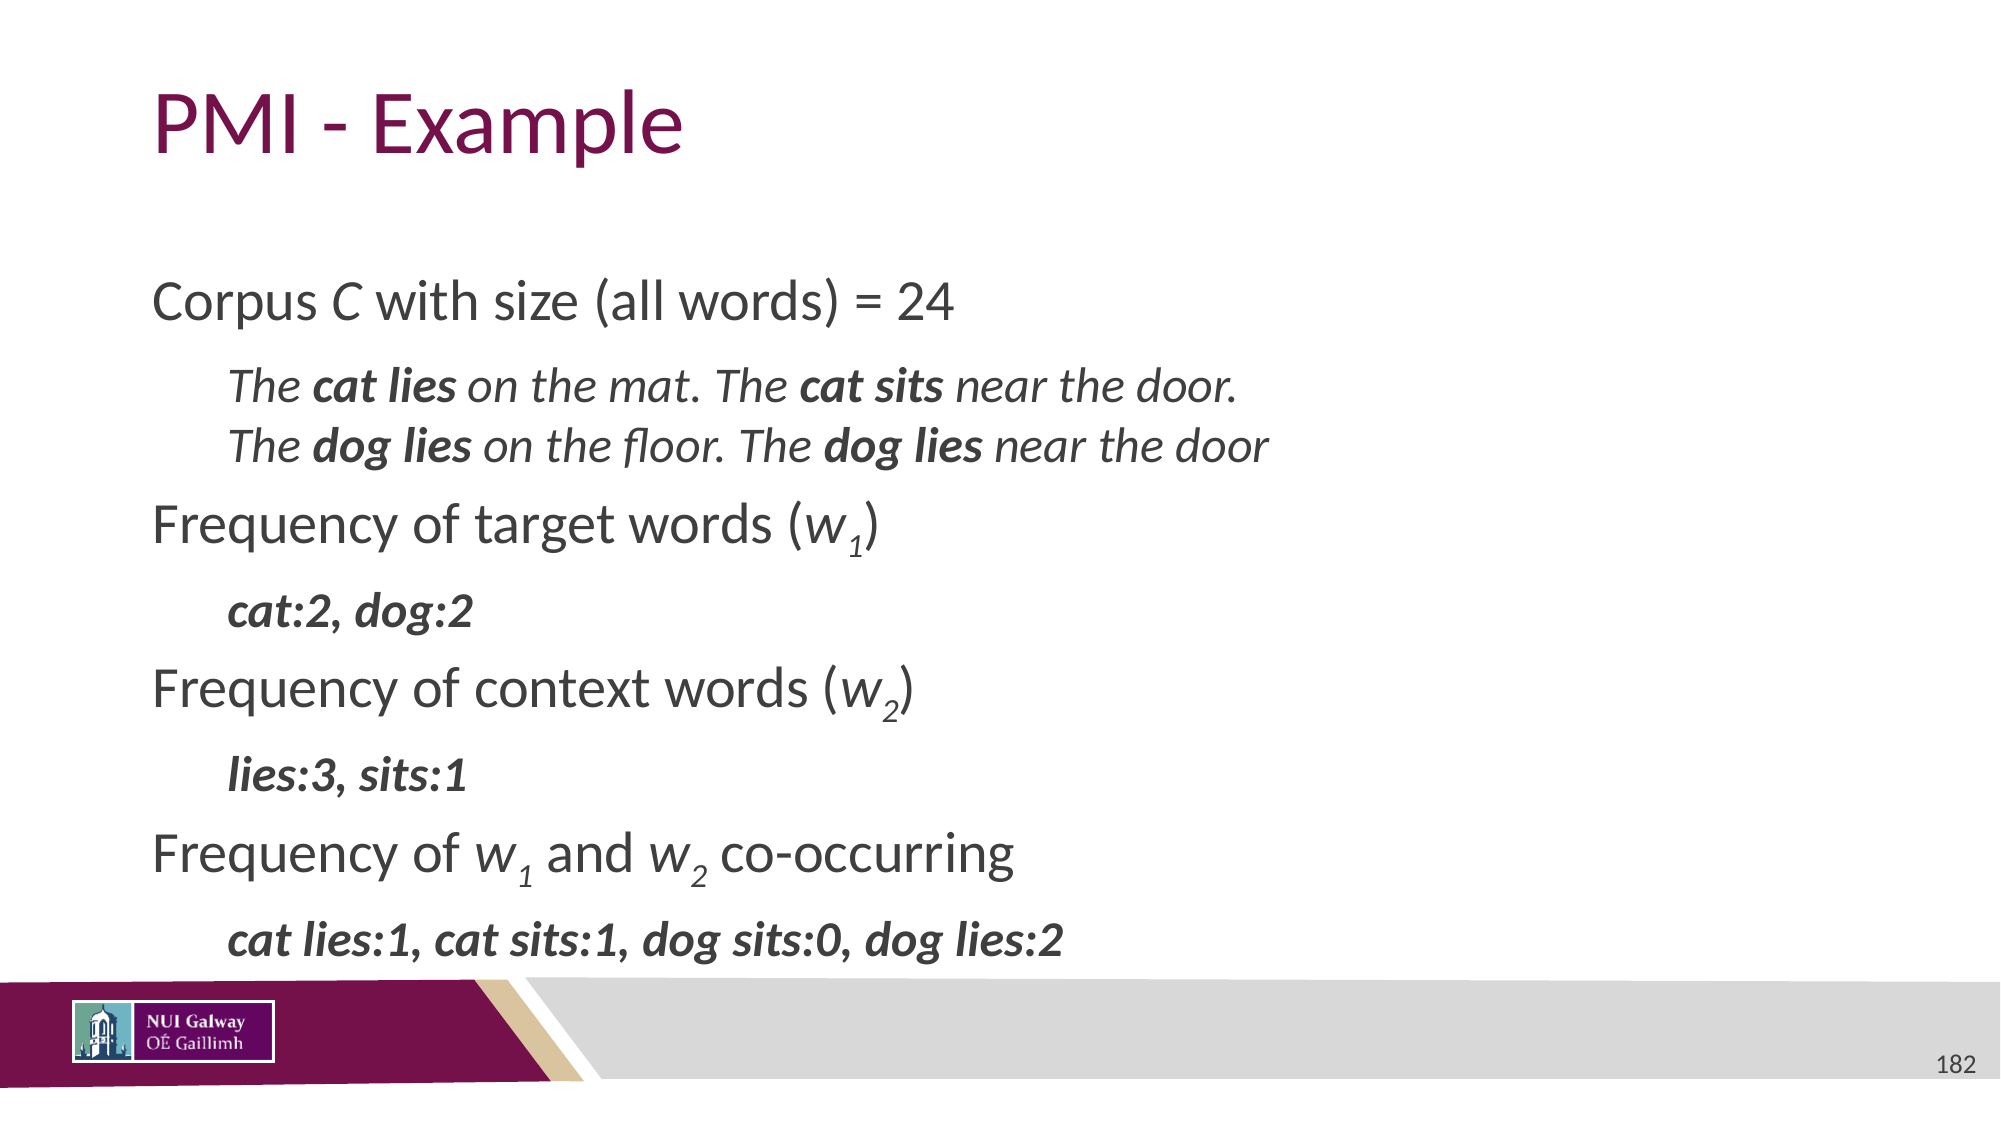

# PMI - Example
Corpus C with size (all words) = 24
The cat lies on the mat. The cat sits near the door.
The dog lies on the floor. The dog lies near the door
Frequency of target words (w1)
cat:2, dog:2
Frequency of context words (w2)
lies:3, sits:1
Frequency of w1 and w2 co-occurring
cat lies:1, cat sits:1, dog sits:0, dog lies:2
182